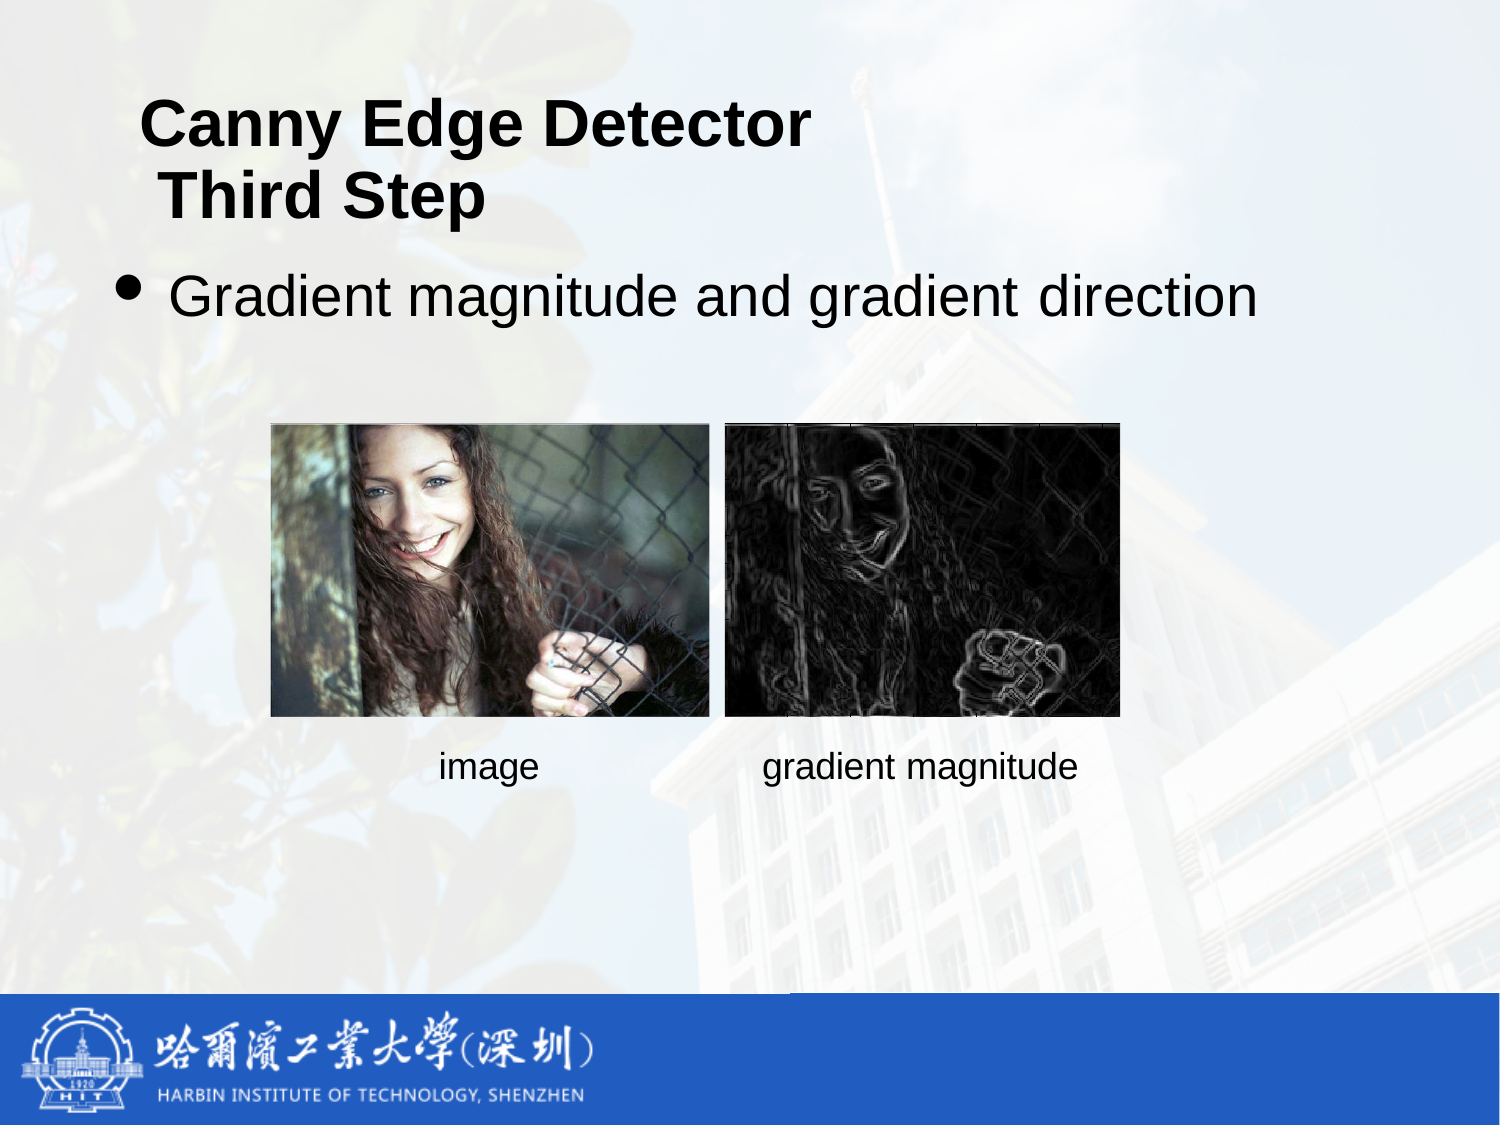

# Canny Edge Detector  Third Step
Gradient magnitude and gradient direction

image
gradient magnitude